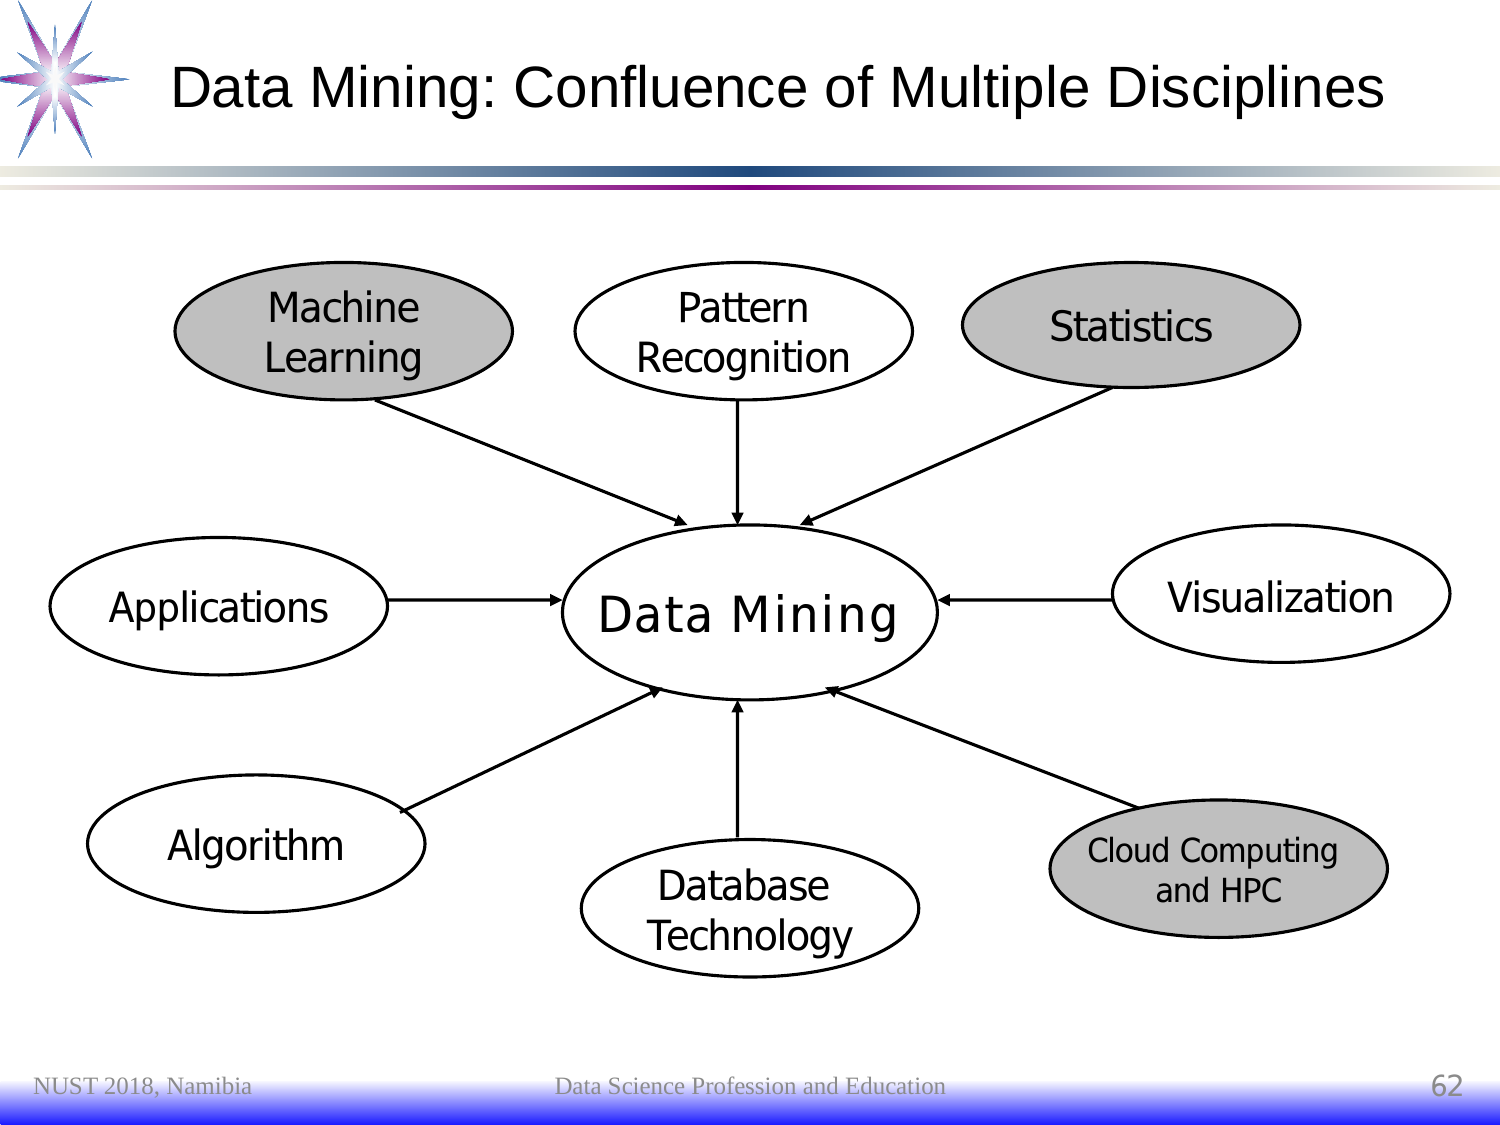

# Data Mining: Confluence of Multiple Disciplines
Machine
Learning
Pattern
Recognition
Statistics

Data Mining
Visualization
Applications

Algorithm
Cloud Computing
and HPC
Database
Technology
NUST 2018, Namibia
Data Science Profession and Education
62